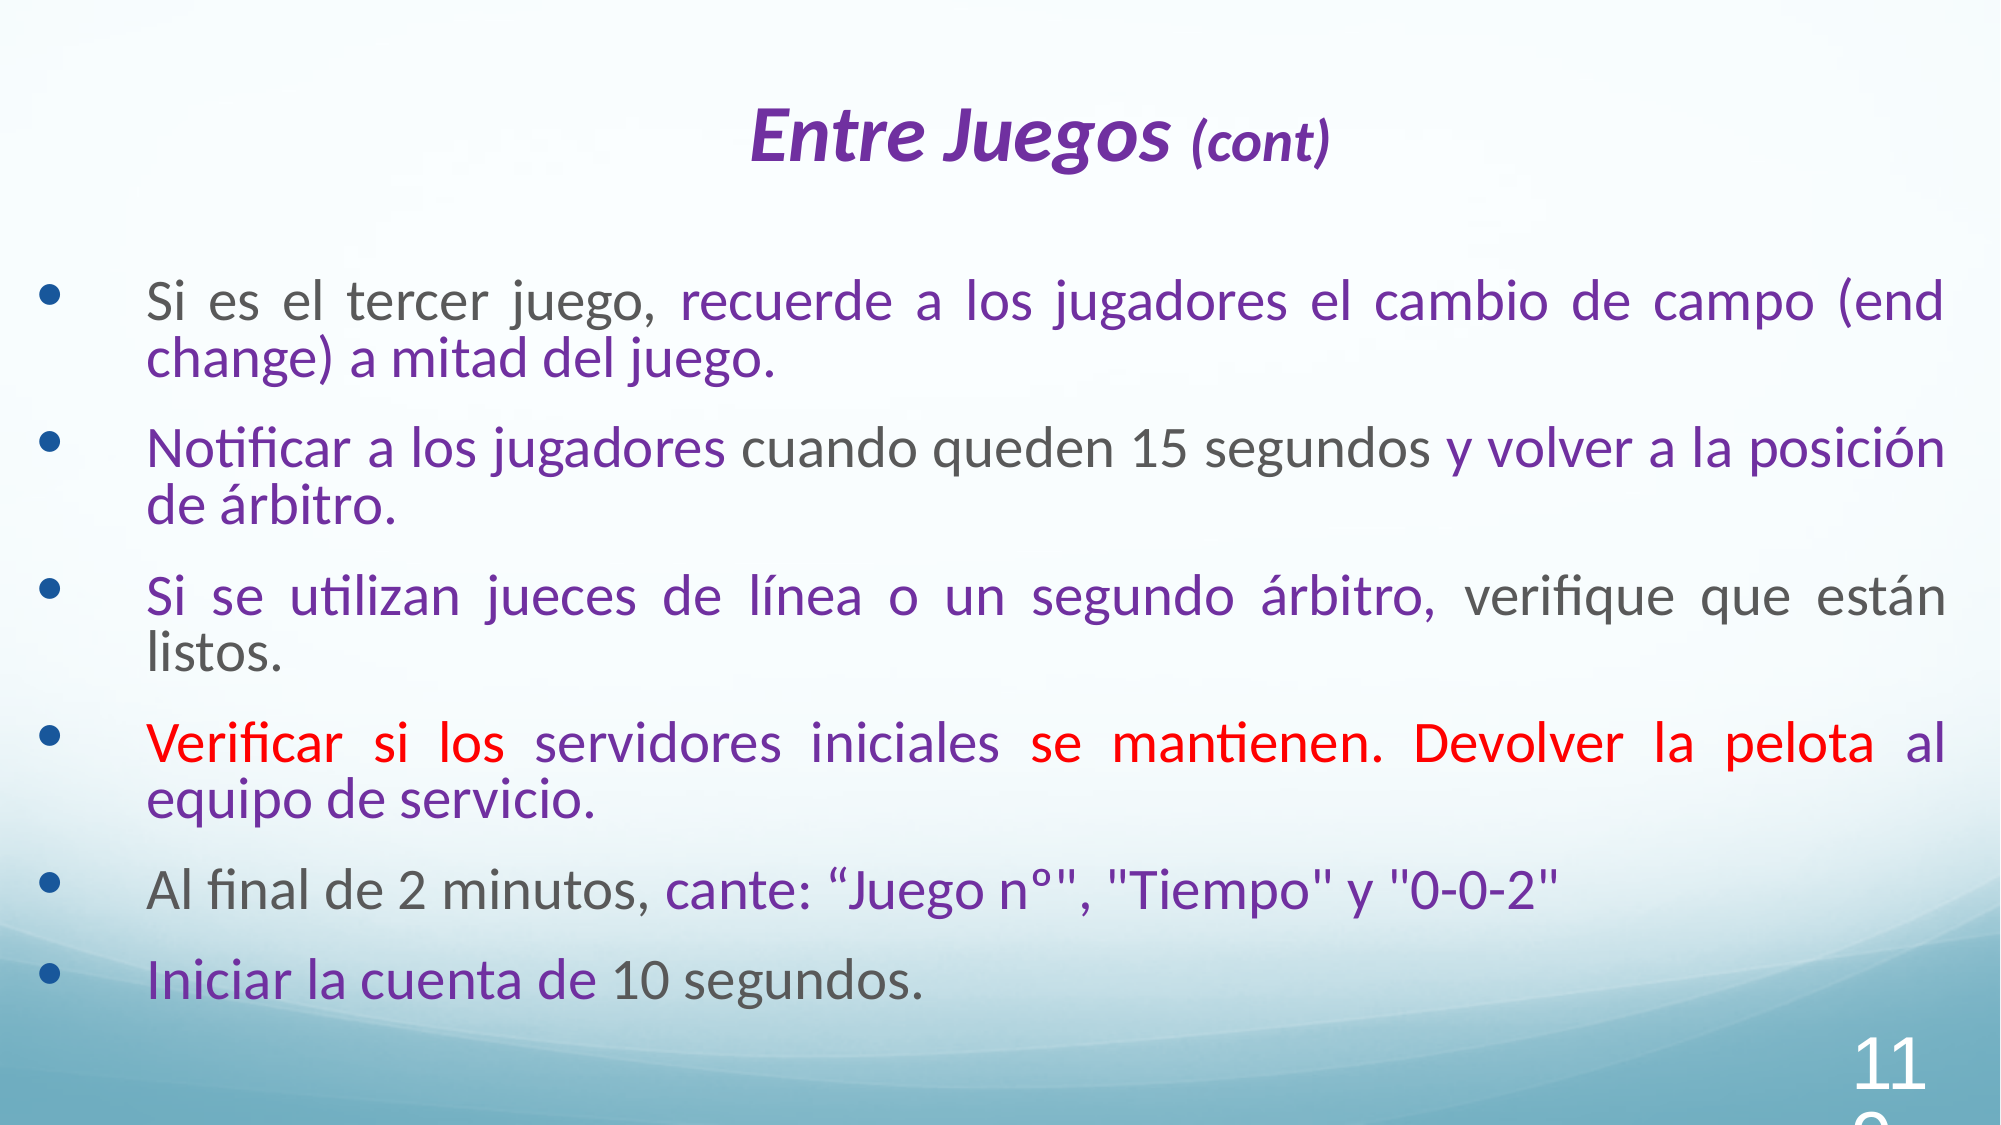

Entre Juegos (cont)

Si es el tercer juego, recuerde a los jugadores el cambio de campo (end change) a mitad del juego.
Notificar a los jugadores cuando queden 15 segundos y volver a la posición de árbitro.
Si se utilizan jueces de línea o un segundo árbitro, verifique que están listos.
Verificar si los servidores iniciales se mantienen. Devolver la pelota al equipo de servicio.
Al final de 2 minutos, cante: “Juego nº", "Tiempo" y "0-0-2"
Iniciar la cuenta de 10 segundos.
119